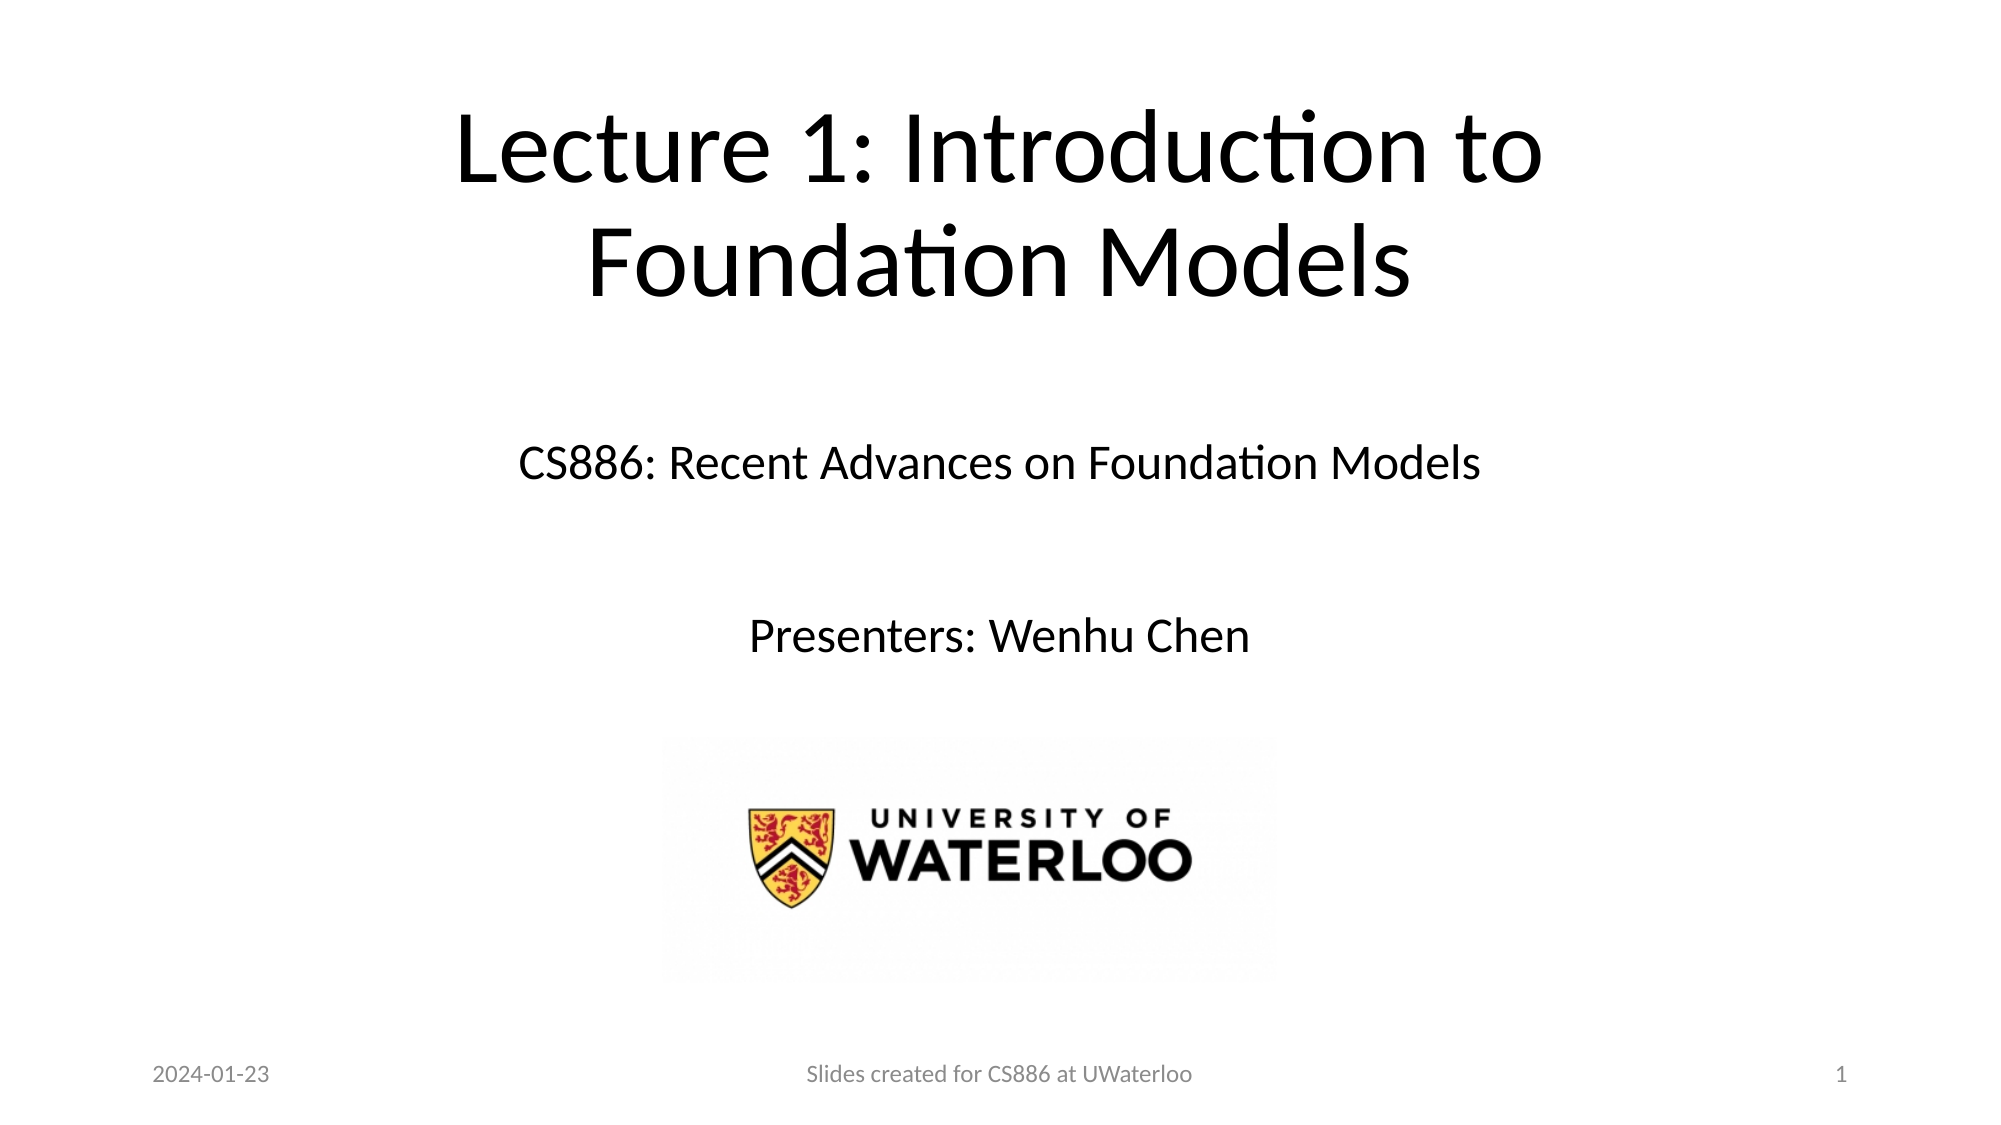

# Lecture 1: Introduction to Foundation Models
Presenters: Wenhu Chen
2024-01-23
Slides created for CS886 at UWaterloo
1